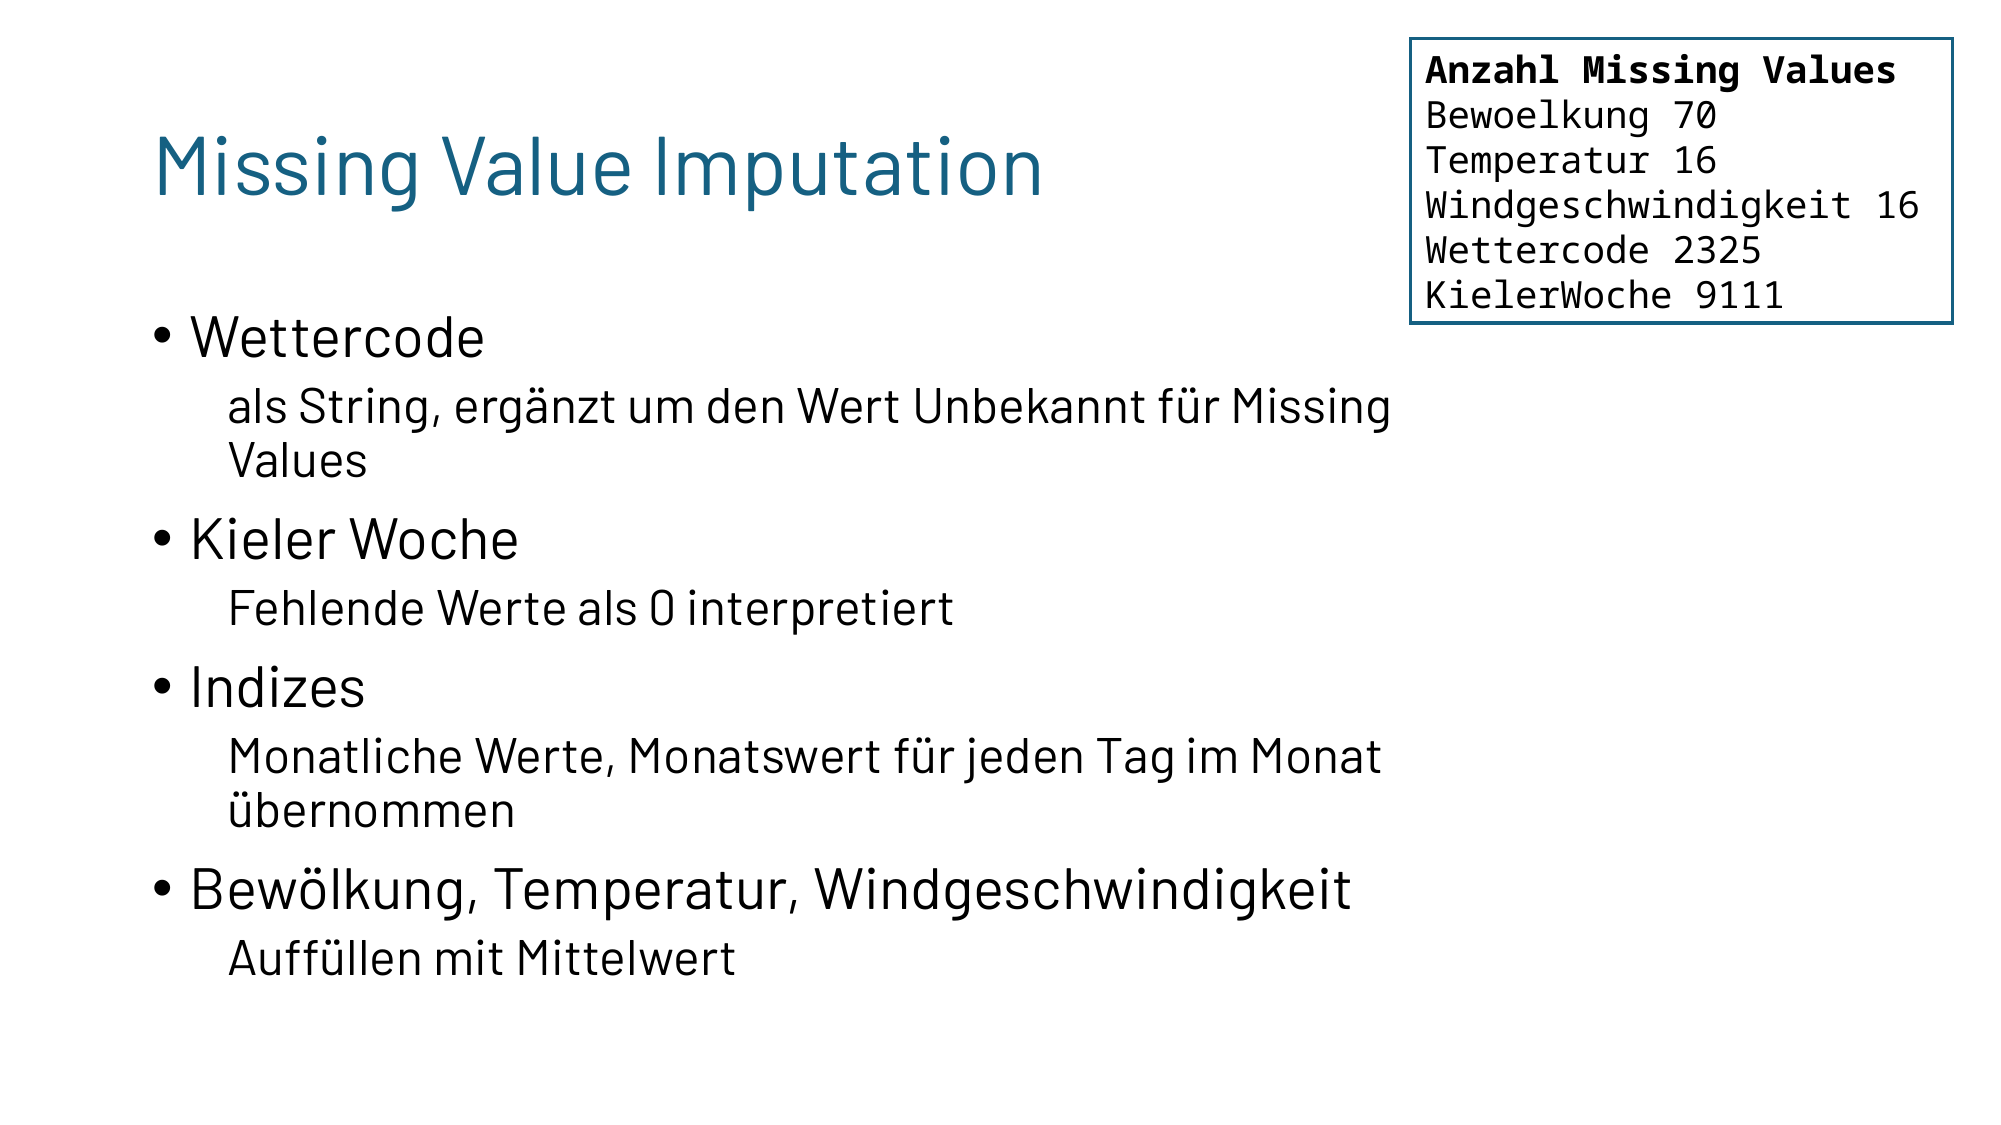

Anzahl Missing Values
Bewoelkung 70
Temperatur 16
Windgeschwindigkeit 16
Wettercode 2325
KielerWoche 9111
# Missing Value Imputation
Wettercode
als String, ergänzt um den Wert Unbekannt für Missing Values
Kieler Woche
Fehlende Werte als 0 interpretiert
Indizes
Monatliche Werte, Monatswert für jeden Tag im Monat übernommen
Bewölkung, Temperatur, Windgeschwindigkeit
Auffüllen mit Mittelwert